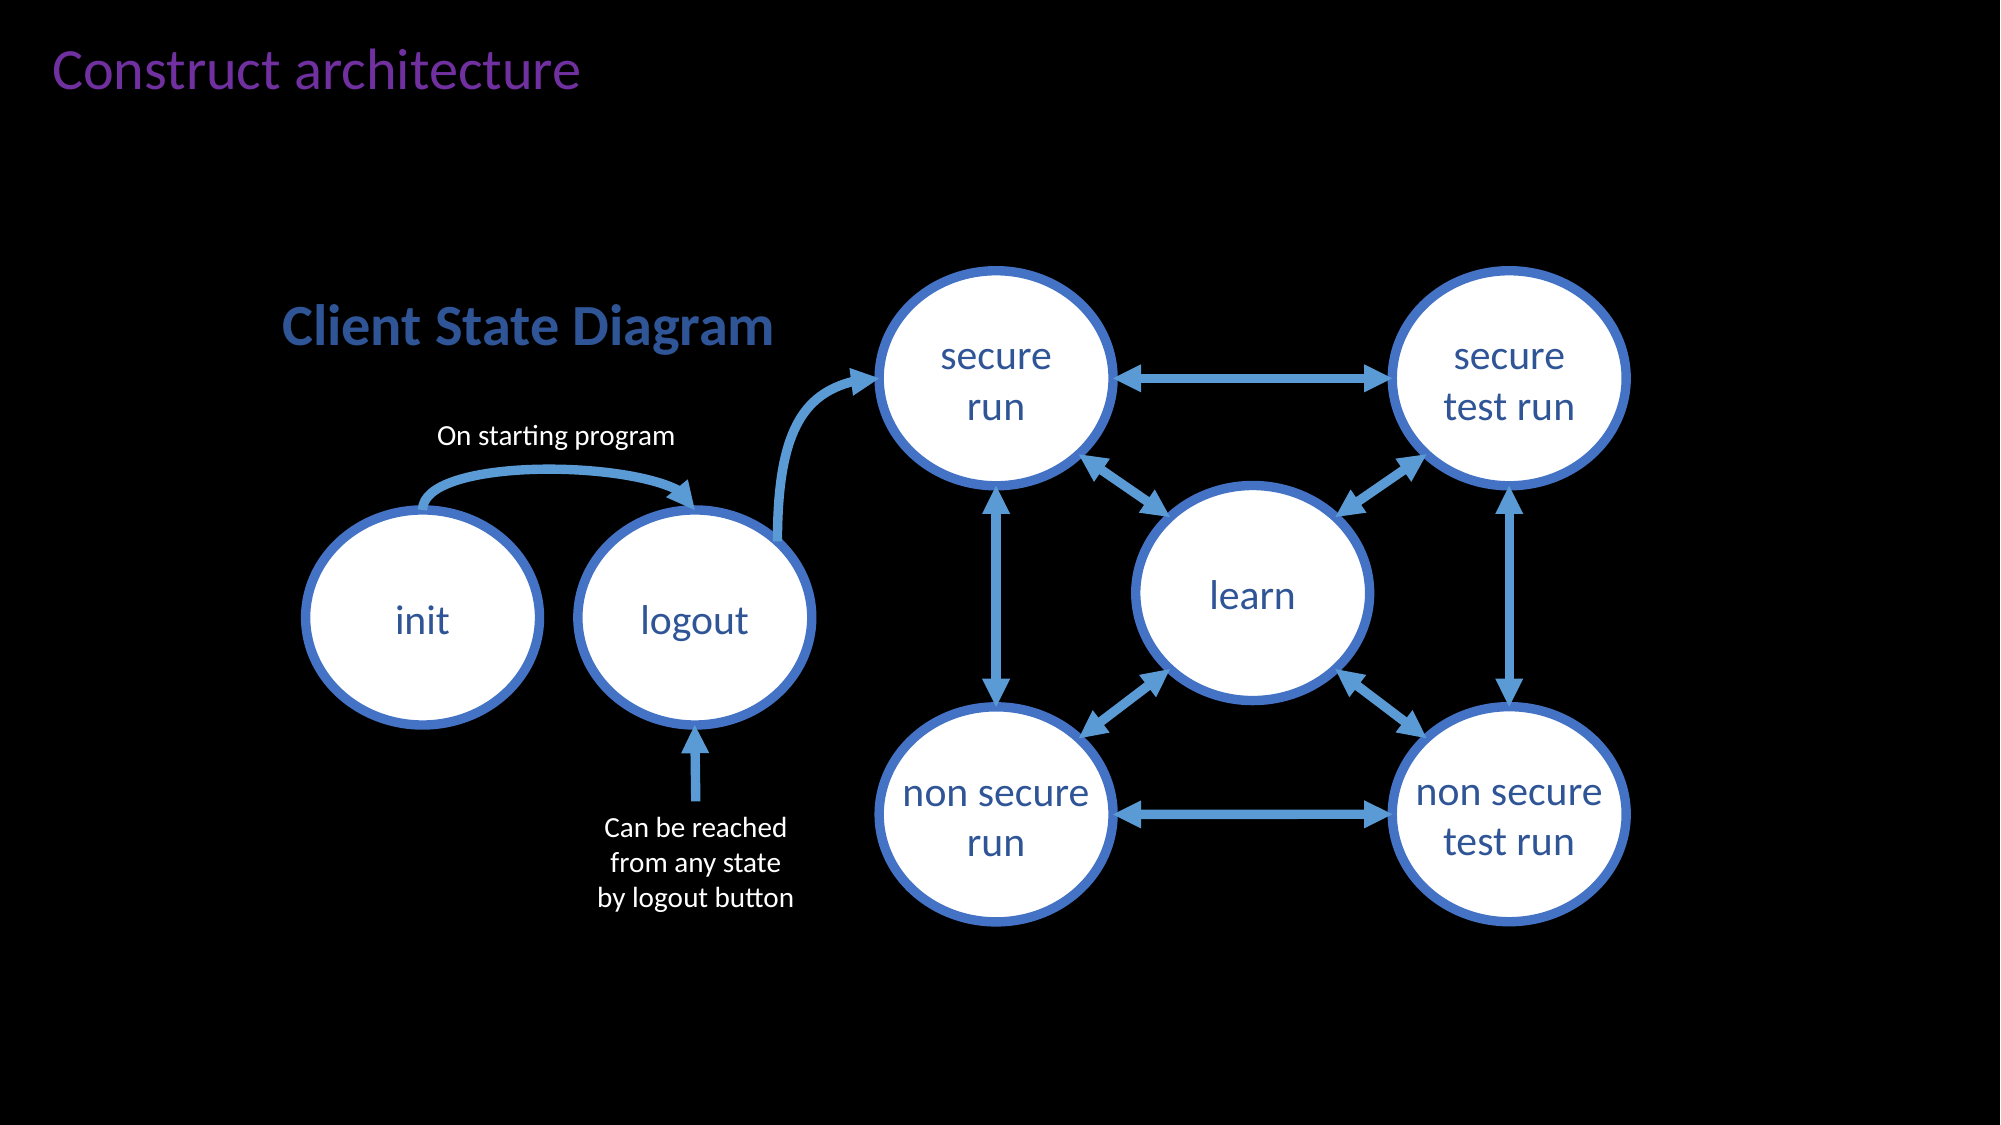

Construct architecture
secure
run
secure
test run
Client State Diagram
On starting program
learn
init
logout
non secure
test run
non secure
run
Can be reached
from any state
by logout button